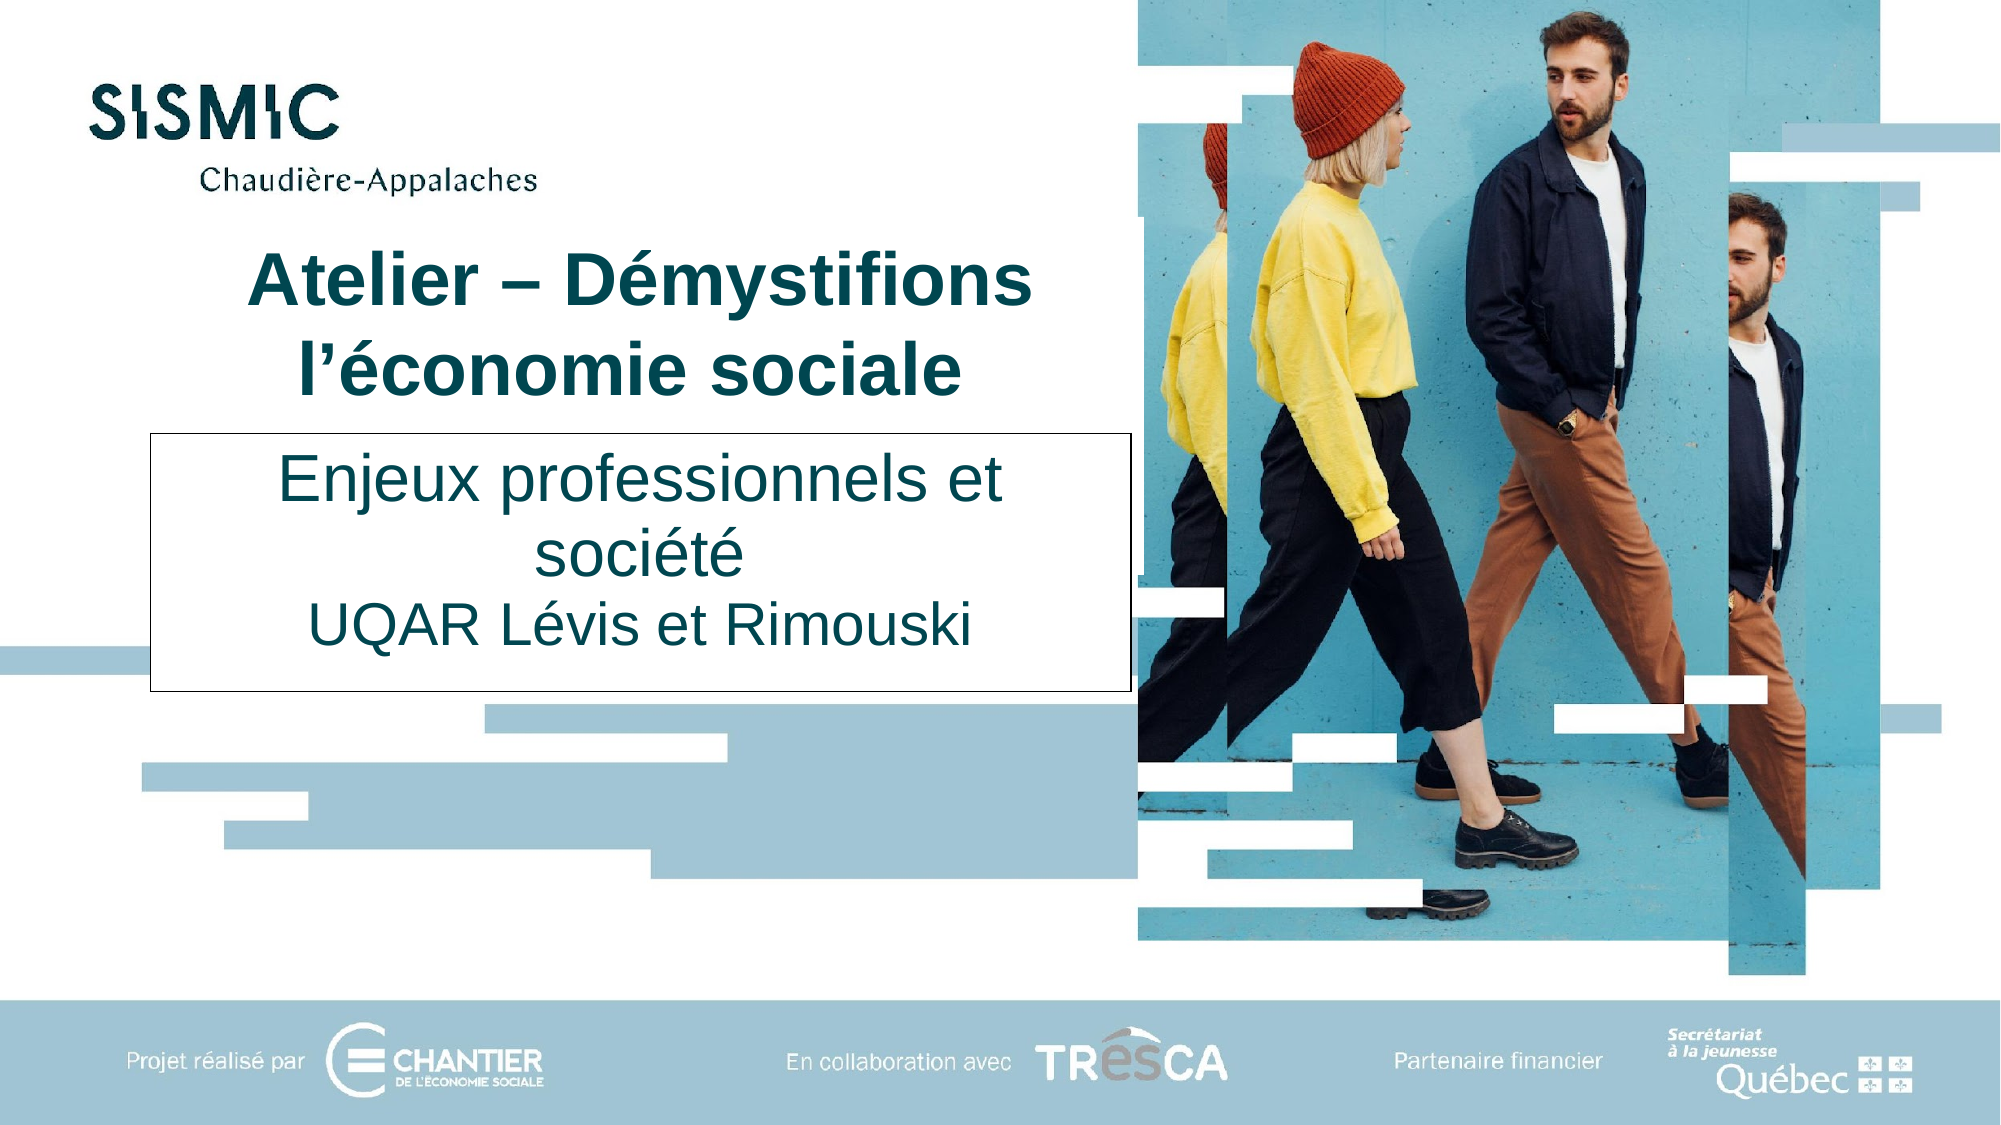

Atelier – Démystifions l’économie sociale

| Enjeux professionnels et société UQAR Lévis et Rimouski |
| --- |